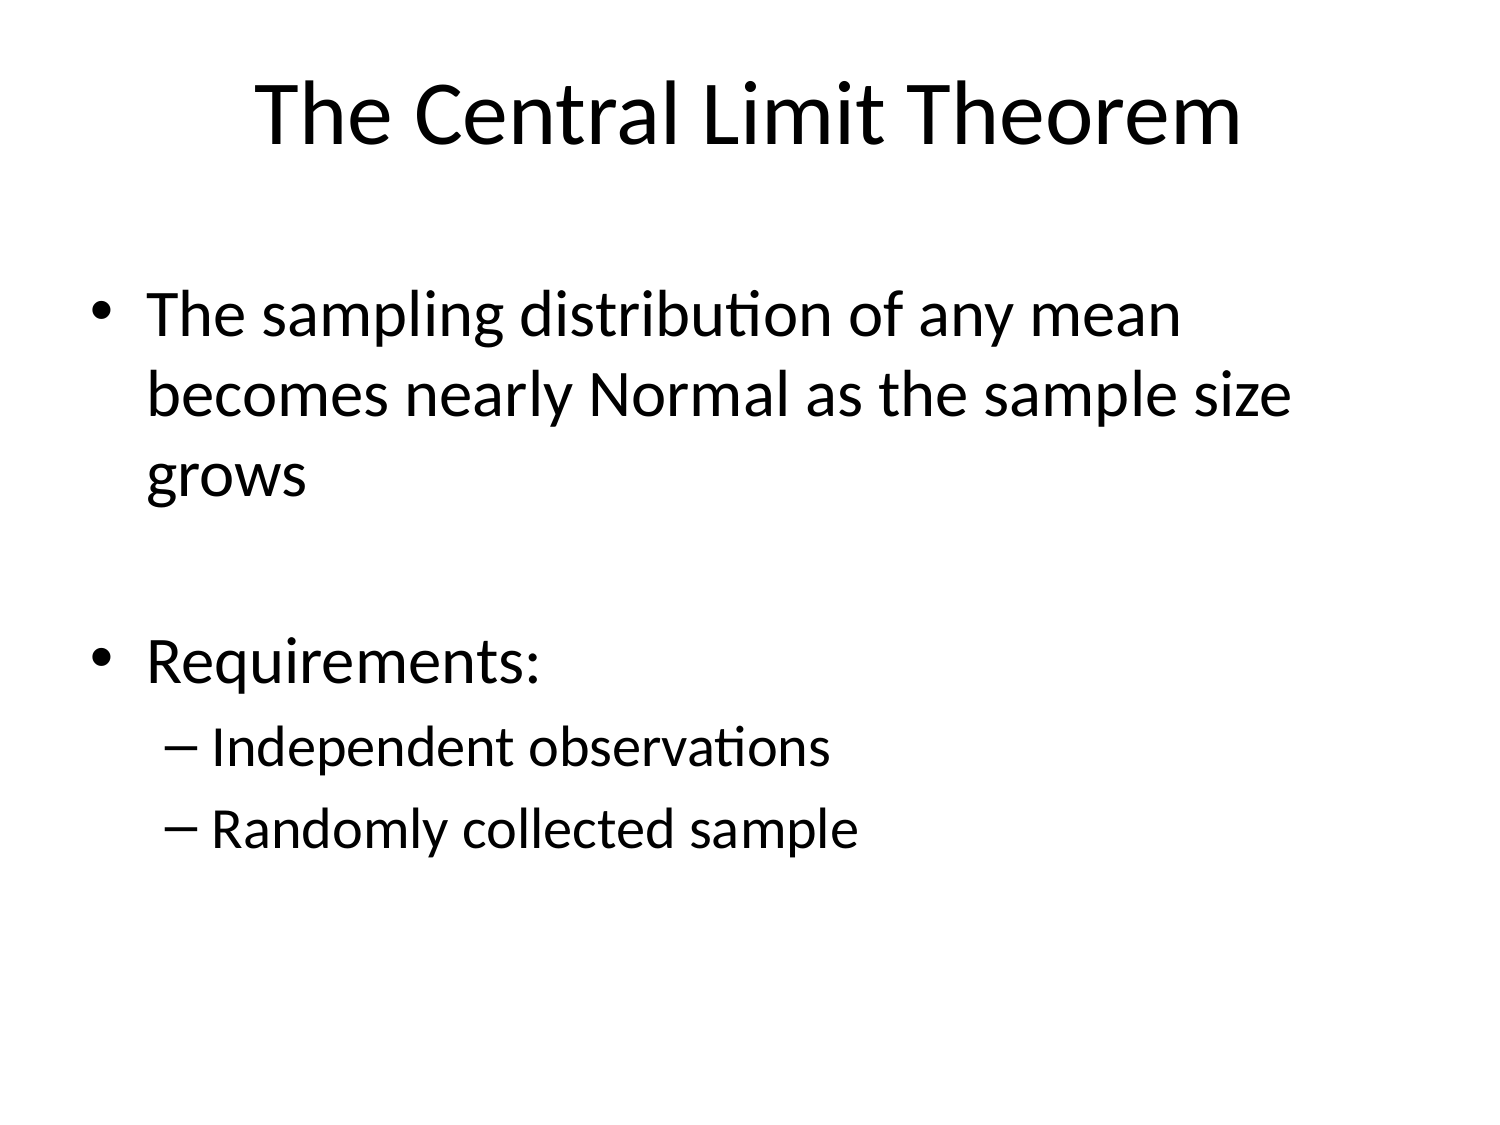

The Central Limit Theorem
The sampling distribution of any mean becomes nearly Normal as the sample size grows

Requirements:
Independent observations
Randomly collected sample